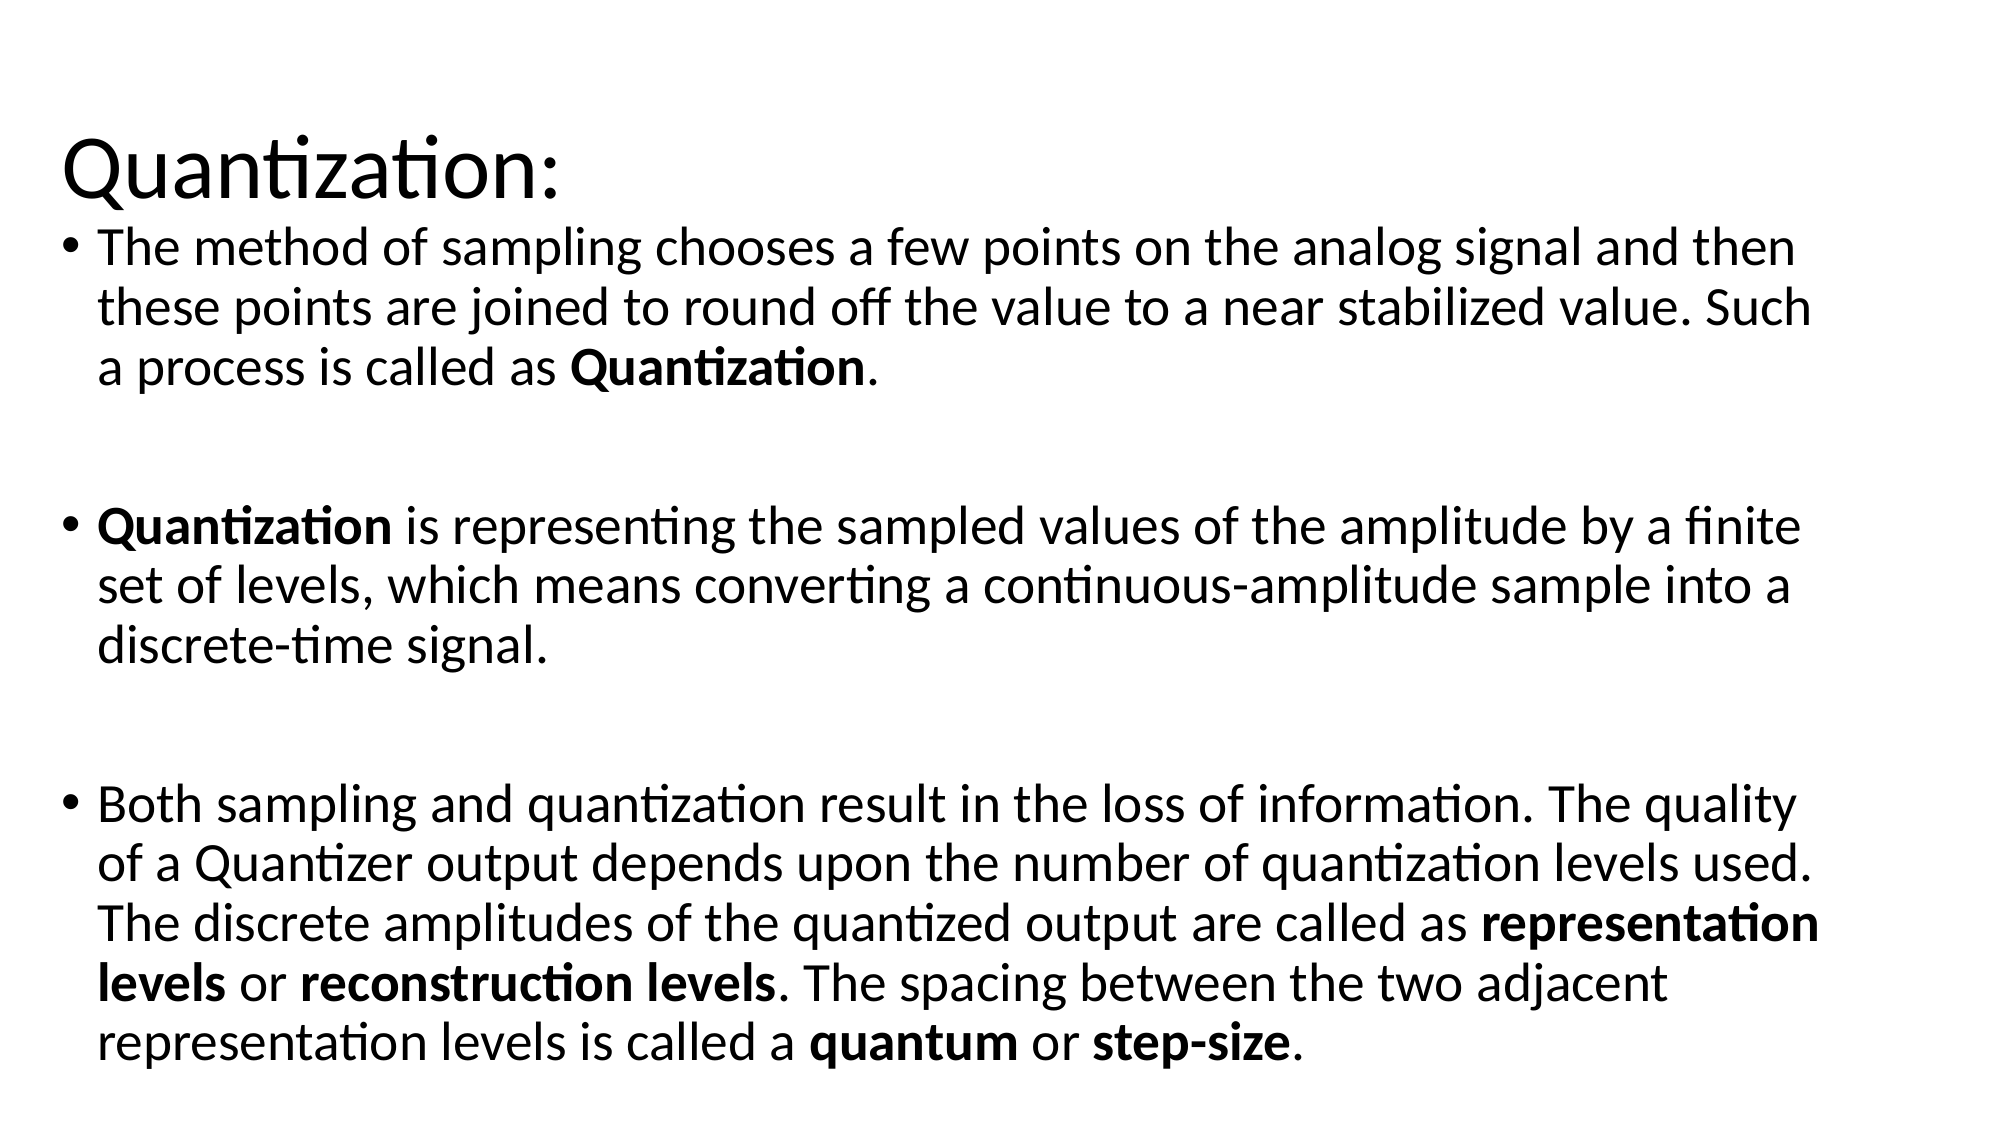

# Quantization:
The method of sampling chooses a few points on the analog signal and then these points are joined to round off the value to a near stabilized value. Such a process is called as Quantization.

Quantization is representing the sampled values of the amplitude by a finite set of levels, which means converting a continuous-amplitude sample into a discrete-time signal.

Both sampling and quantization result in the loss of information. The quality of a Quantizer output depends upon the number of quantization levels used. The discrete amplitudes of the quantized output are called as representation levels or reconstruction levels. The spacing between the two adjacent representation levels is called a quantum or step-size.